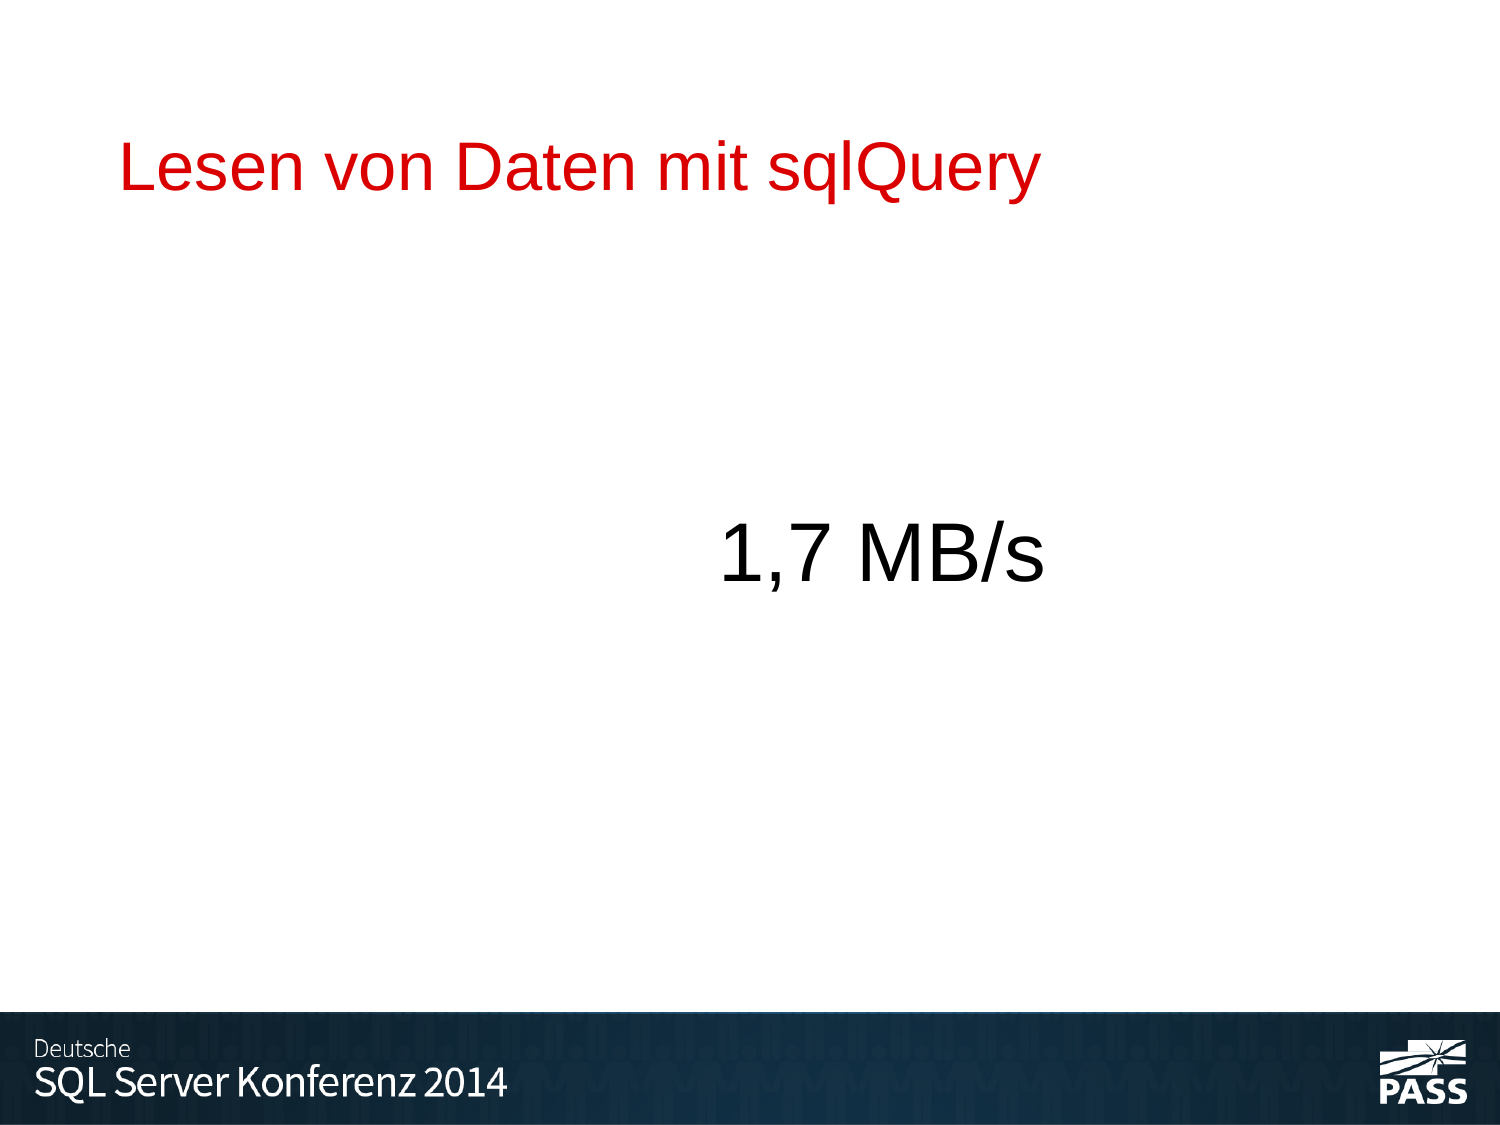

# Lesen von Daten mit sqlQuery

				1,7 MB/s